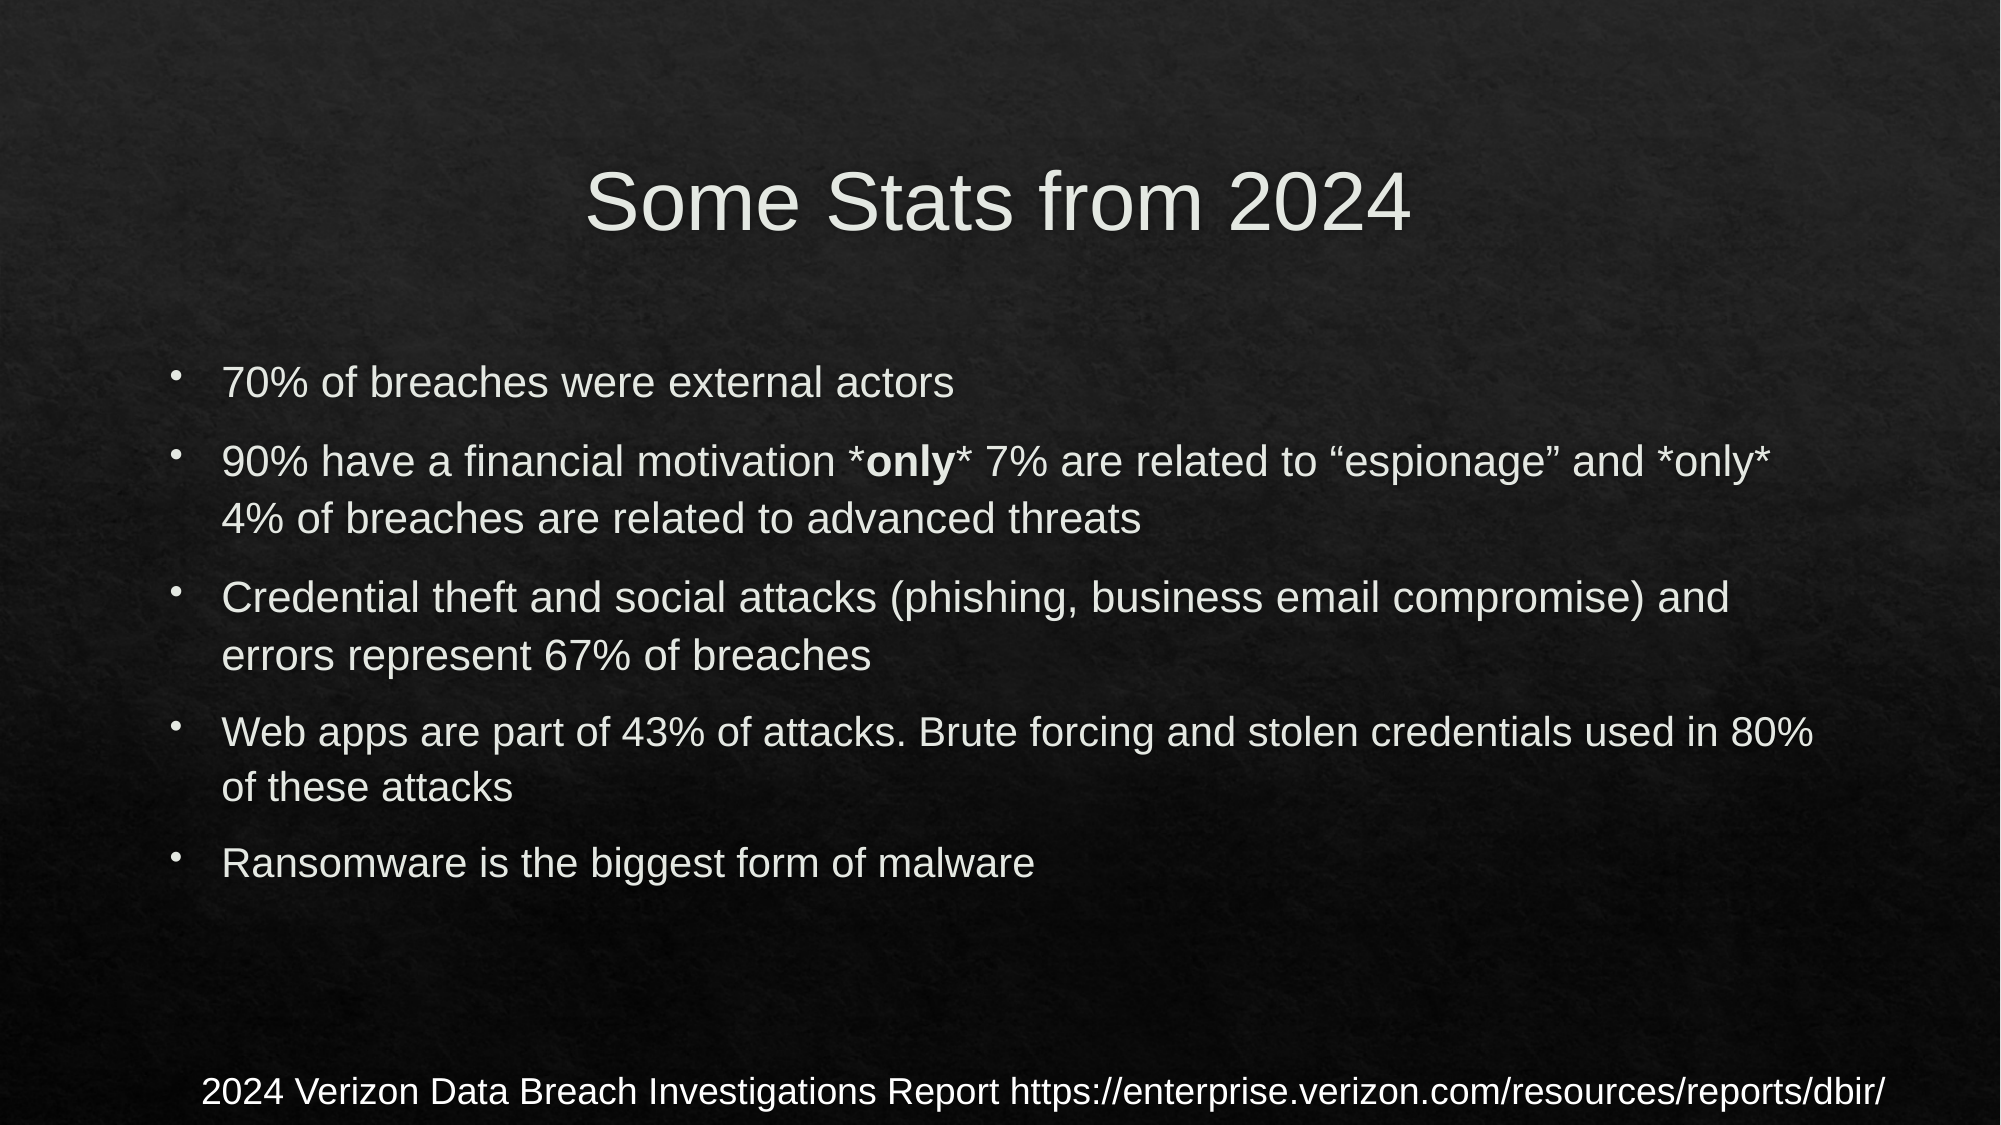

# Some Stats from 2024
70% of breaches were external actors
90% have a financial motivation *only* 7% are related to “espionage” and *only* 4% of breaches are related to advanced threats
Credential theft and social attacks (phishing, business email compromise) and errors represent 67% of breaches
Web apps are part of 43% of attacks. Brute forcing and stolen credentials used in 80% of these attacks
Ransomware is the biggest form of malware
2024 Verizon Data Breach Investigations Report https://enterprise.verizon.com/resources/reports/dbir/